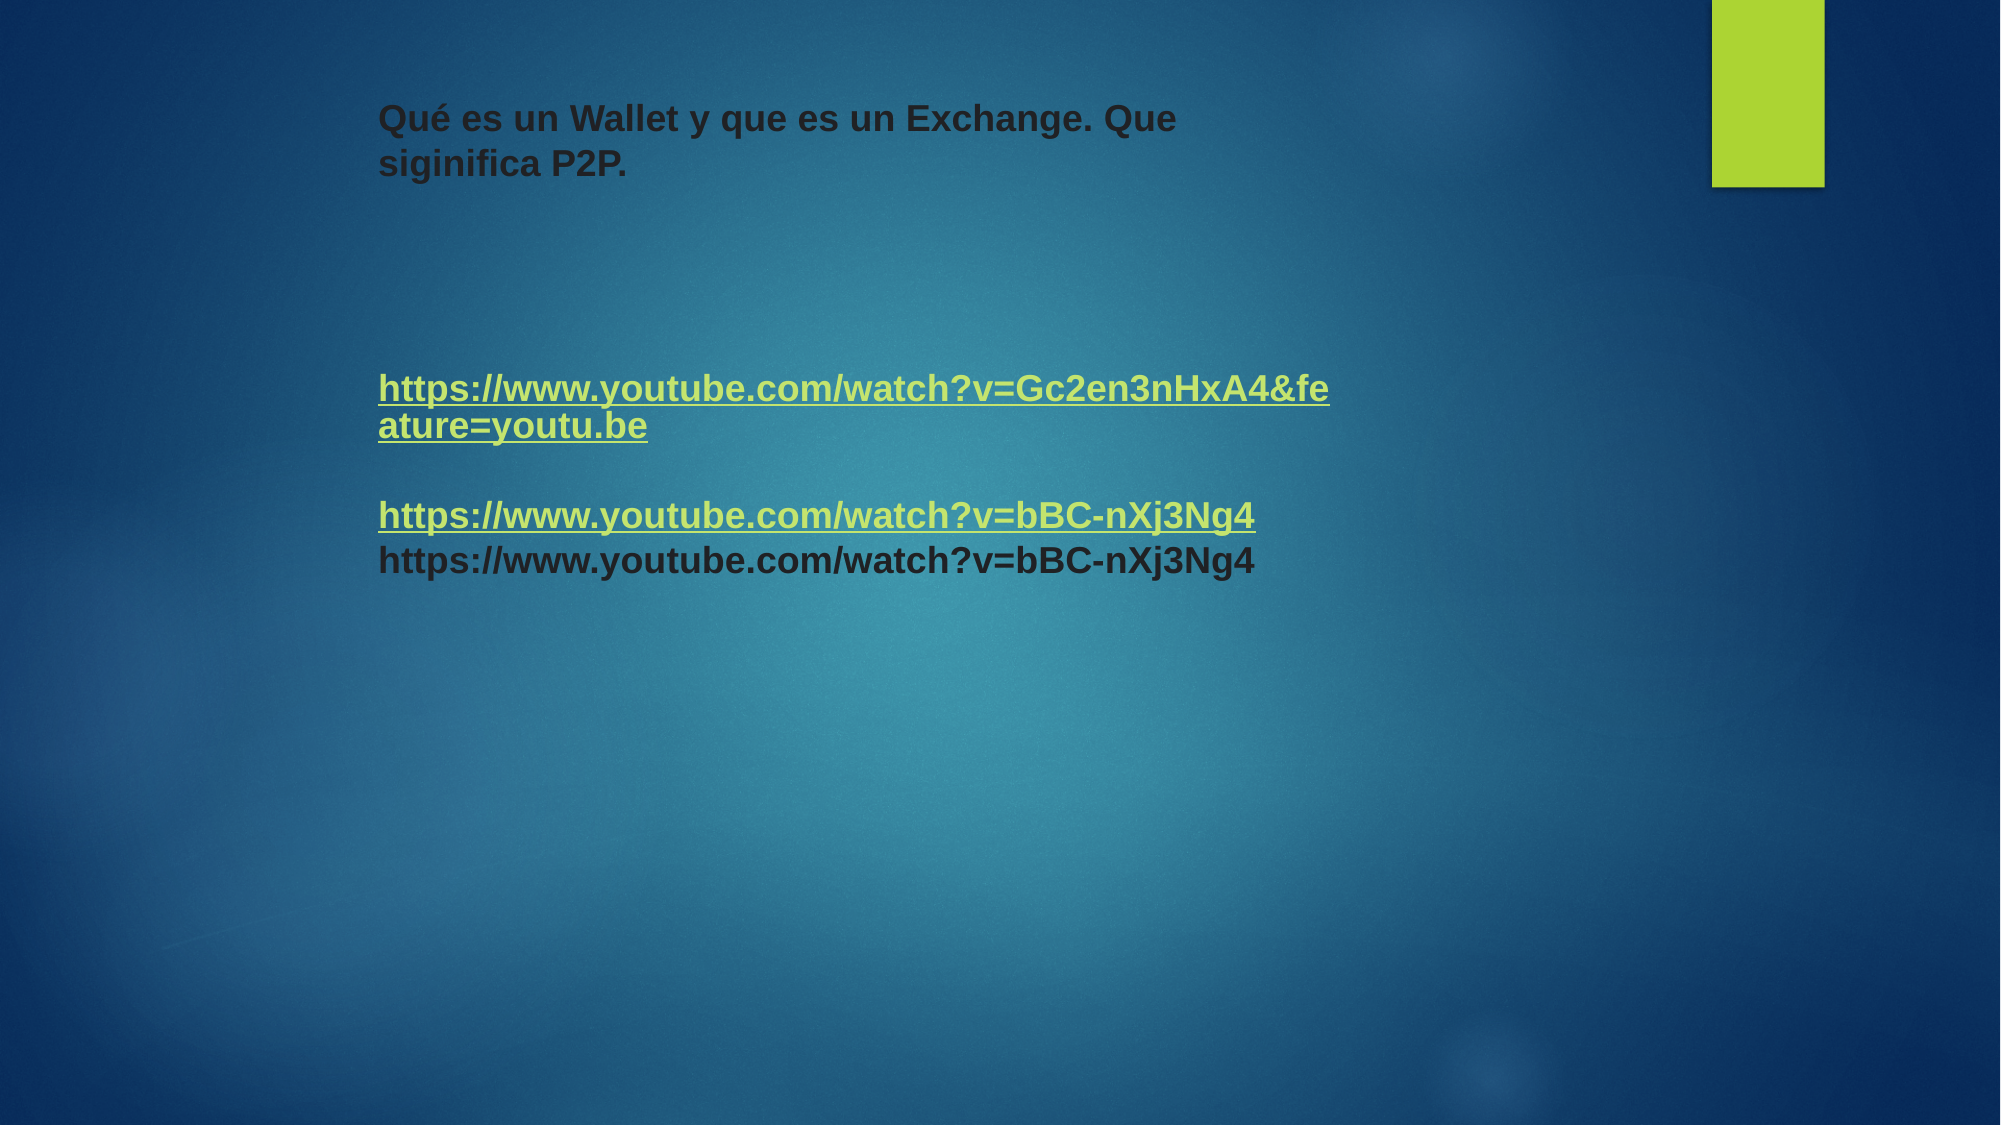

Qué es un Wallet y que es un Exchange. Que
siginifica P2P.

https://www.youtube.com/watch?v=Gc2en3nHxA4&feature=youtu.be

https://www.youtube.com/watch?v=bBC-nXj3Ng4
https://www.youtube.com/watch?v=bBC-nXj3Ng4